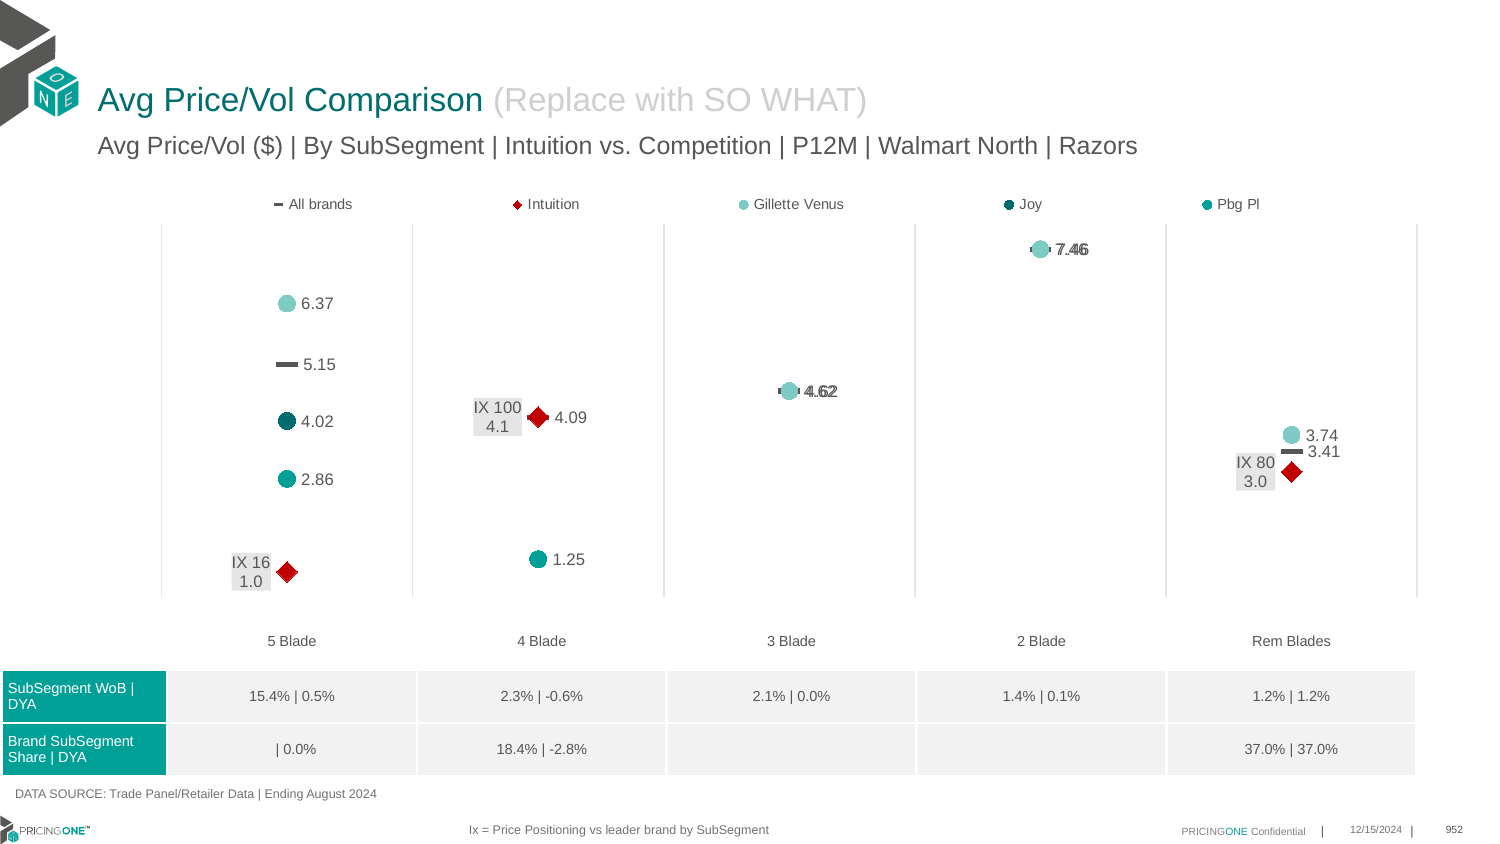

# Avg Price/Vol Comparison (Replace with SO WHAT)
Avg Price/Vol ($) | By SubSegment | Intuition vs. Competition | P12M | Walmart North | Razors

### Chart

| Category | All brands | Intuition | Gillette Venus | Joy | Pbg Pl |
|---|---|---|---|---|---|
| IX 16 | 5.15 | 1.0 | 6.37 | 4.02 | 2.86 |
| IX 100 | 4.09 | 4.1 | None | None | 1.25 |
| None | 4.62 | None | 4.62 | None | None |
| None | 7.46 | None | 7.46 | None | None |
| IX 80 | 3.41 | 3.0 | 3.74 | None | None |
|  | 5 Blade | 4 Blade | 3 Blade | 2 Blade | Rem Blades |
| --- | --- | --- | --- | --- | --- |
| SubSegment WoB | DYA | 15.4% | 0.5% | 2.3% | -0.6% | 2.1% | 0.0% | 1.4% | 0.1% | 1.2% | 1.2% |
| Brand SubSegment Share | DYA | | 0.0% | 18.4% | -2.8% |  |  | 37.0% | 37.0% |
DATA SOURCE: Trade Panel/Retailer Data | Ending August 2024
Ix = Price Positioning vs leader brand by SubSegment
12/15/2024
952